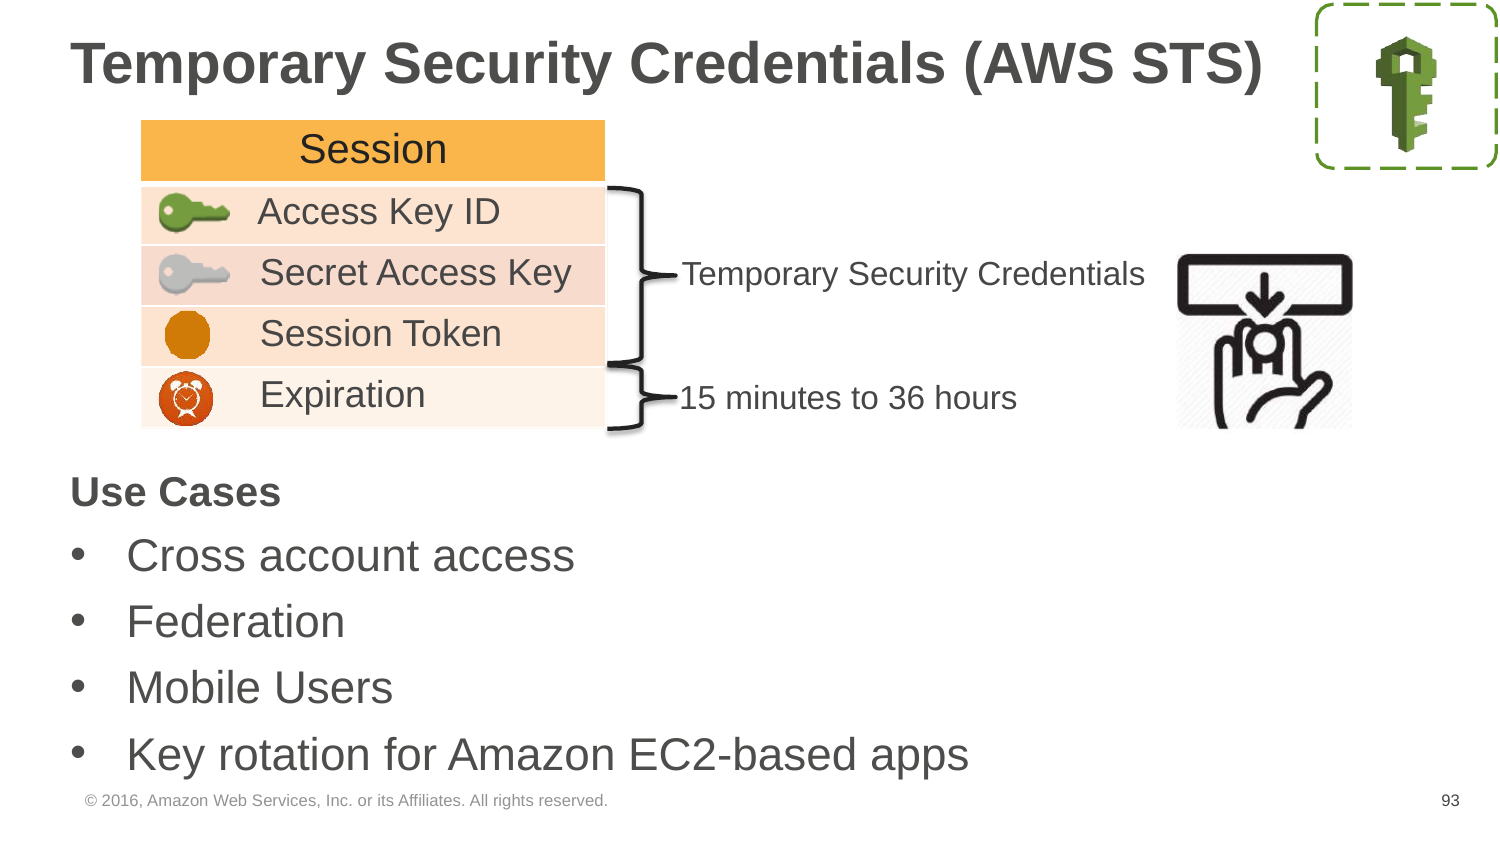

# Temporary Security Credentials (AWS STS)
| Session |
| --- |
| Access Key ID |
| Secret Access Key |
| Session Token |
| Expiration |

Temporary Security Credentials

15 minutes to 36 hours

Use Cases
Cross account access
Federation
Mobile Users
Key rotation for Amazon EC2-based apps
© 2016, Amazon Web Services, Inc. or its Affiliates. All rights reserved.
93